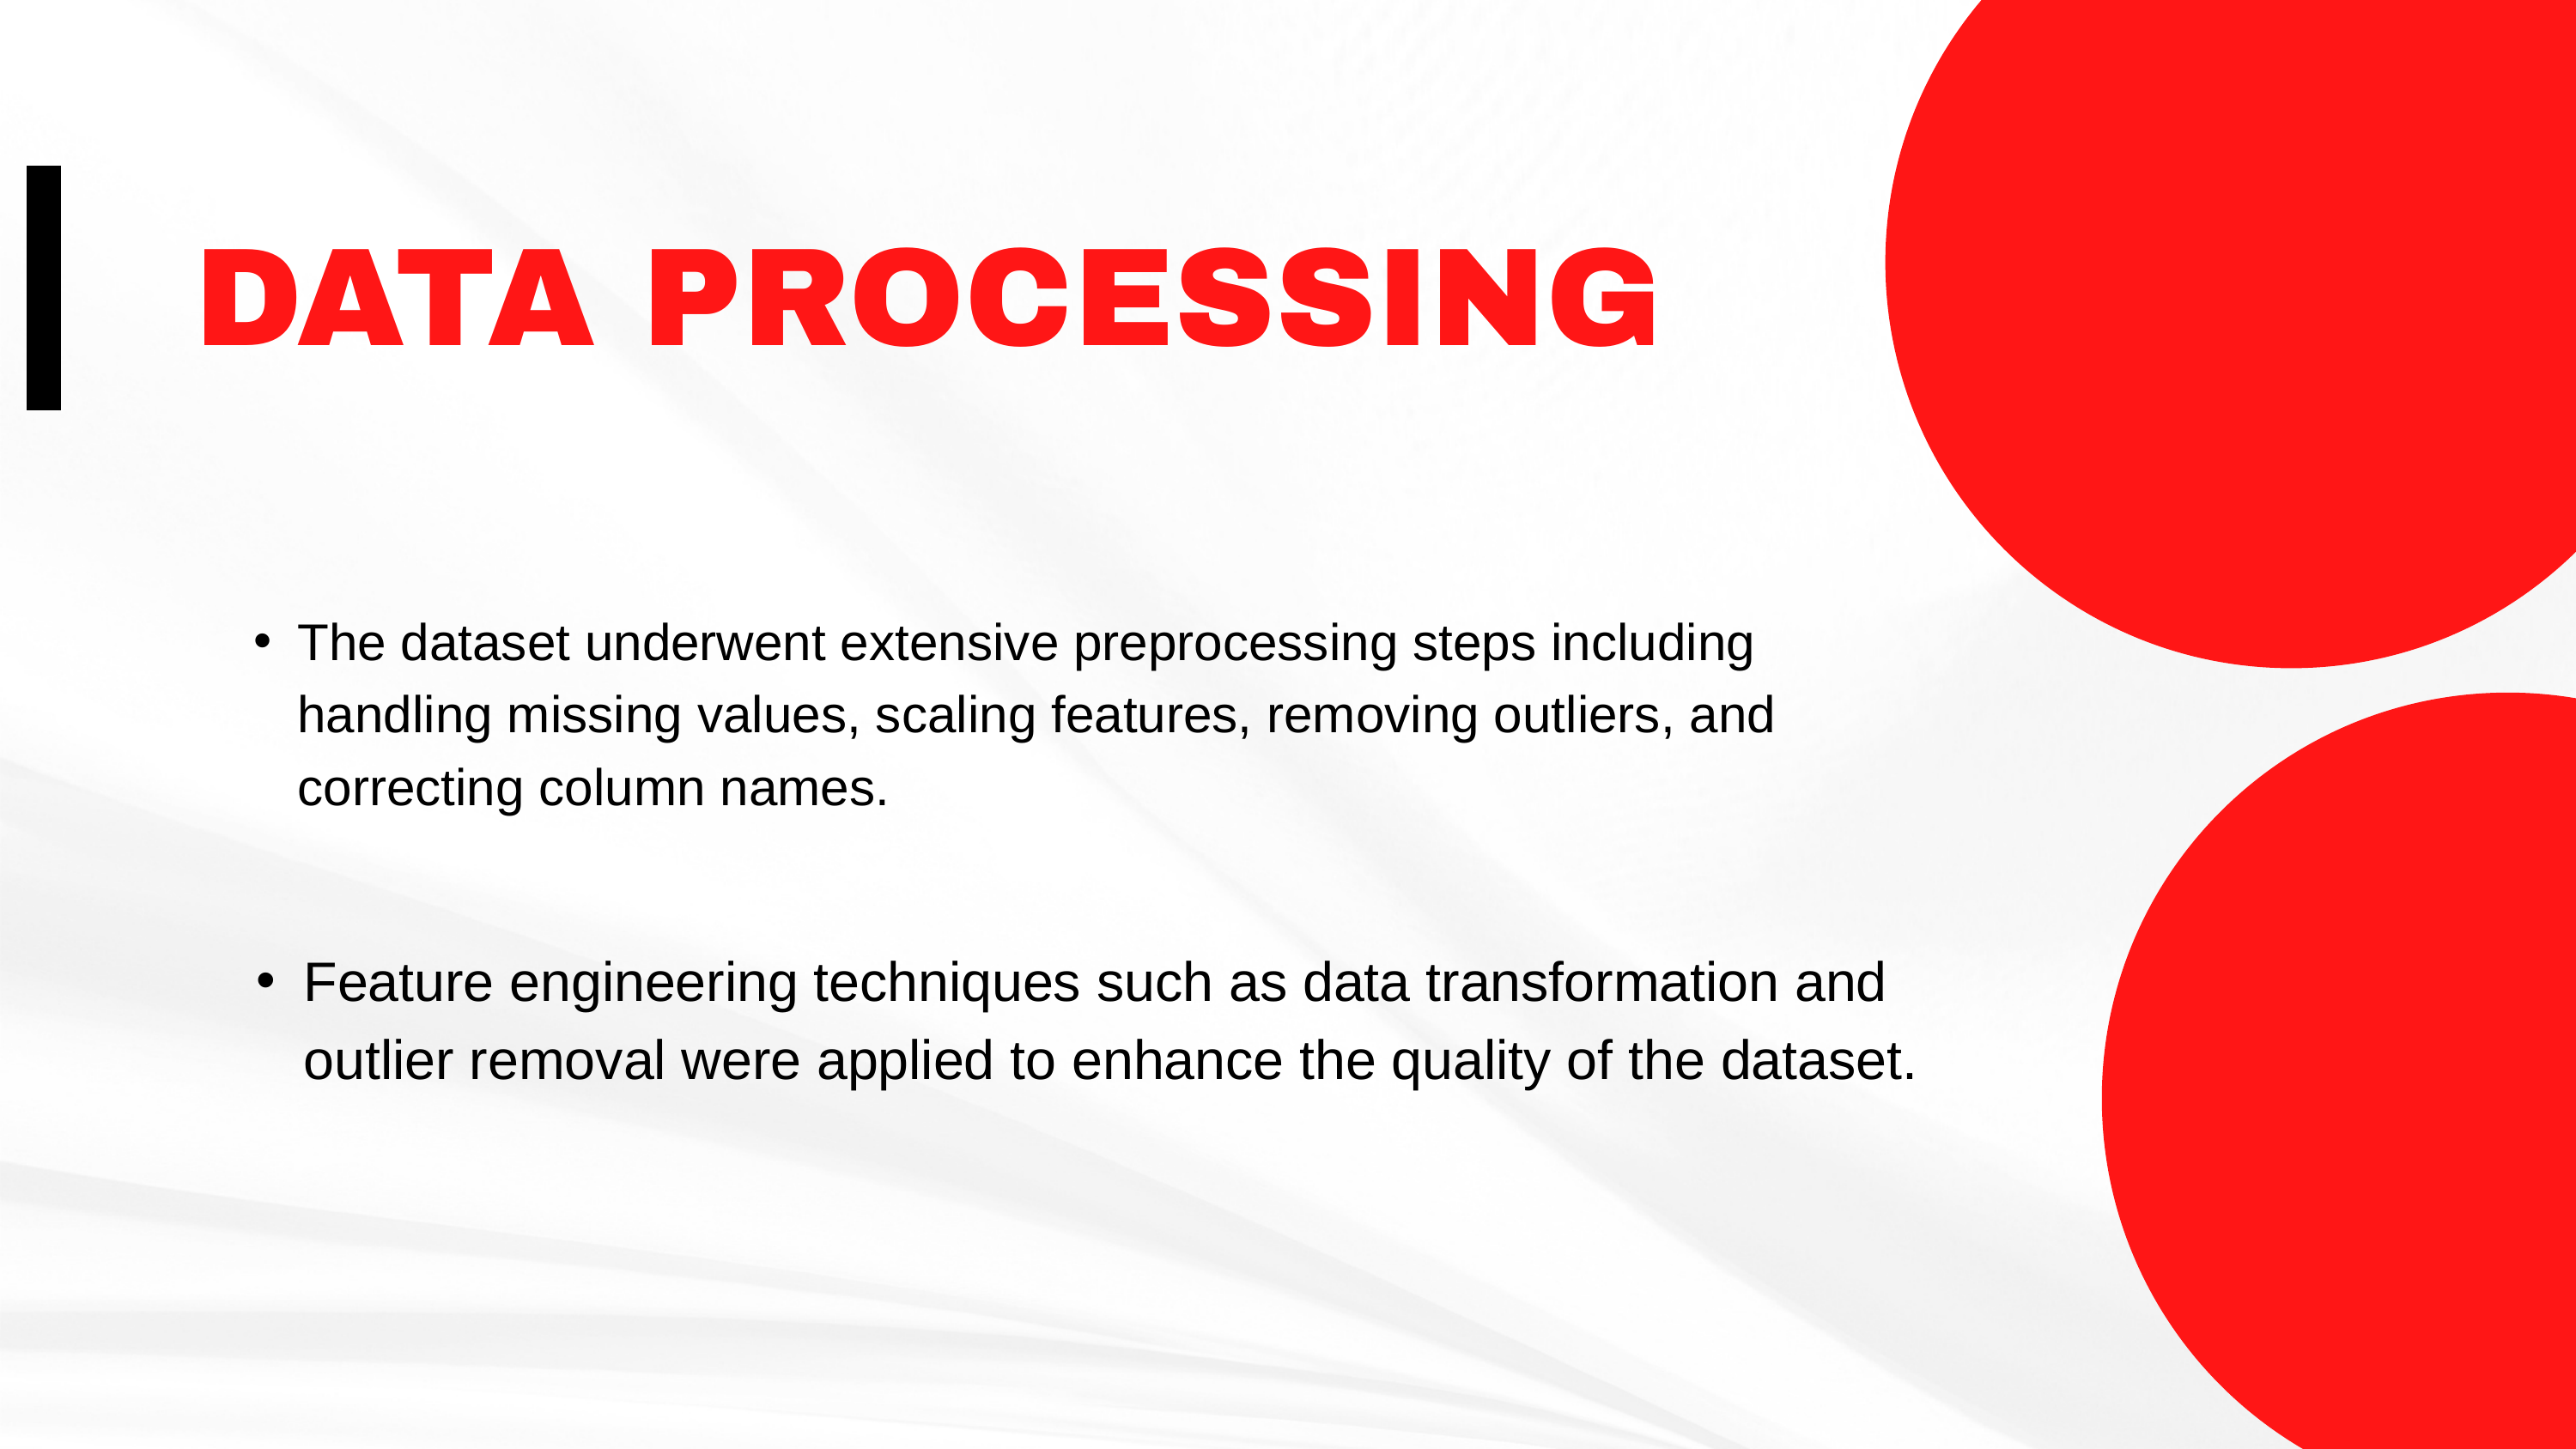

DATA PROCESSING
The dataset underwent extensive preprocessing steps including handling missing values, scaling features, removing outliers, and correcting column names.

Feature engineering techniques such as data transformation and outlier removal were applied to enhance the quality of the dataset.